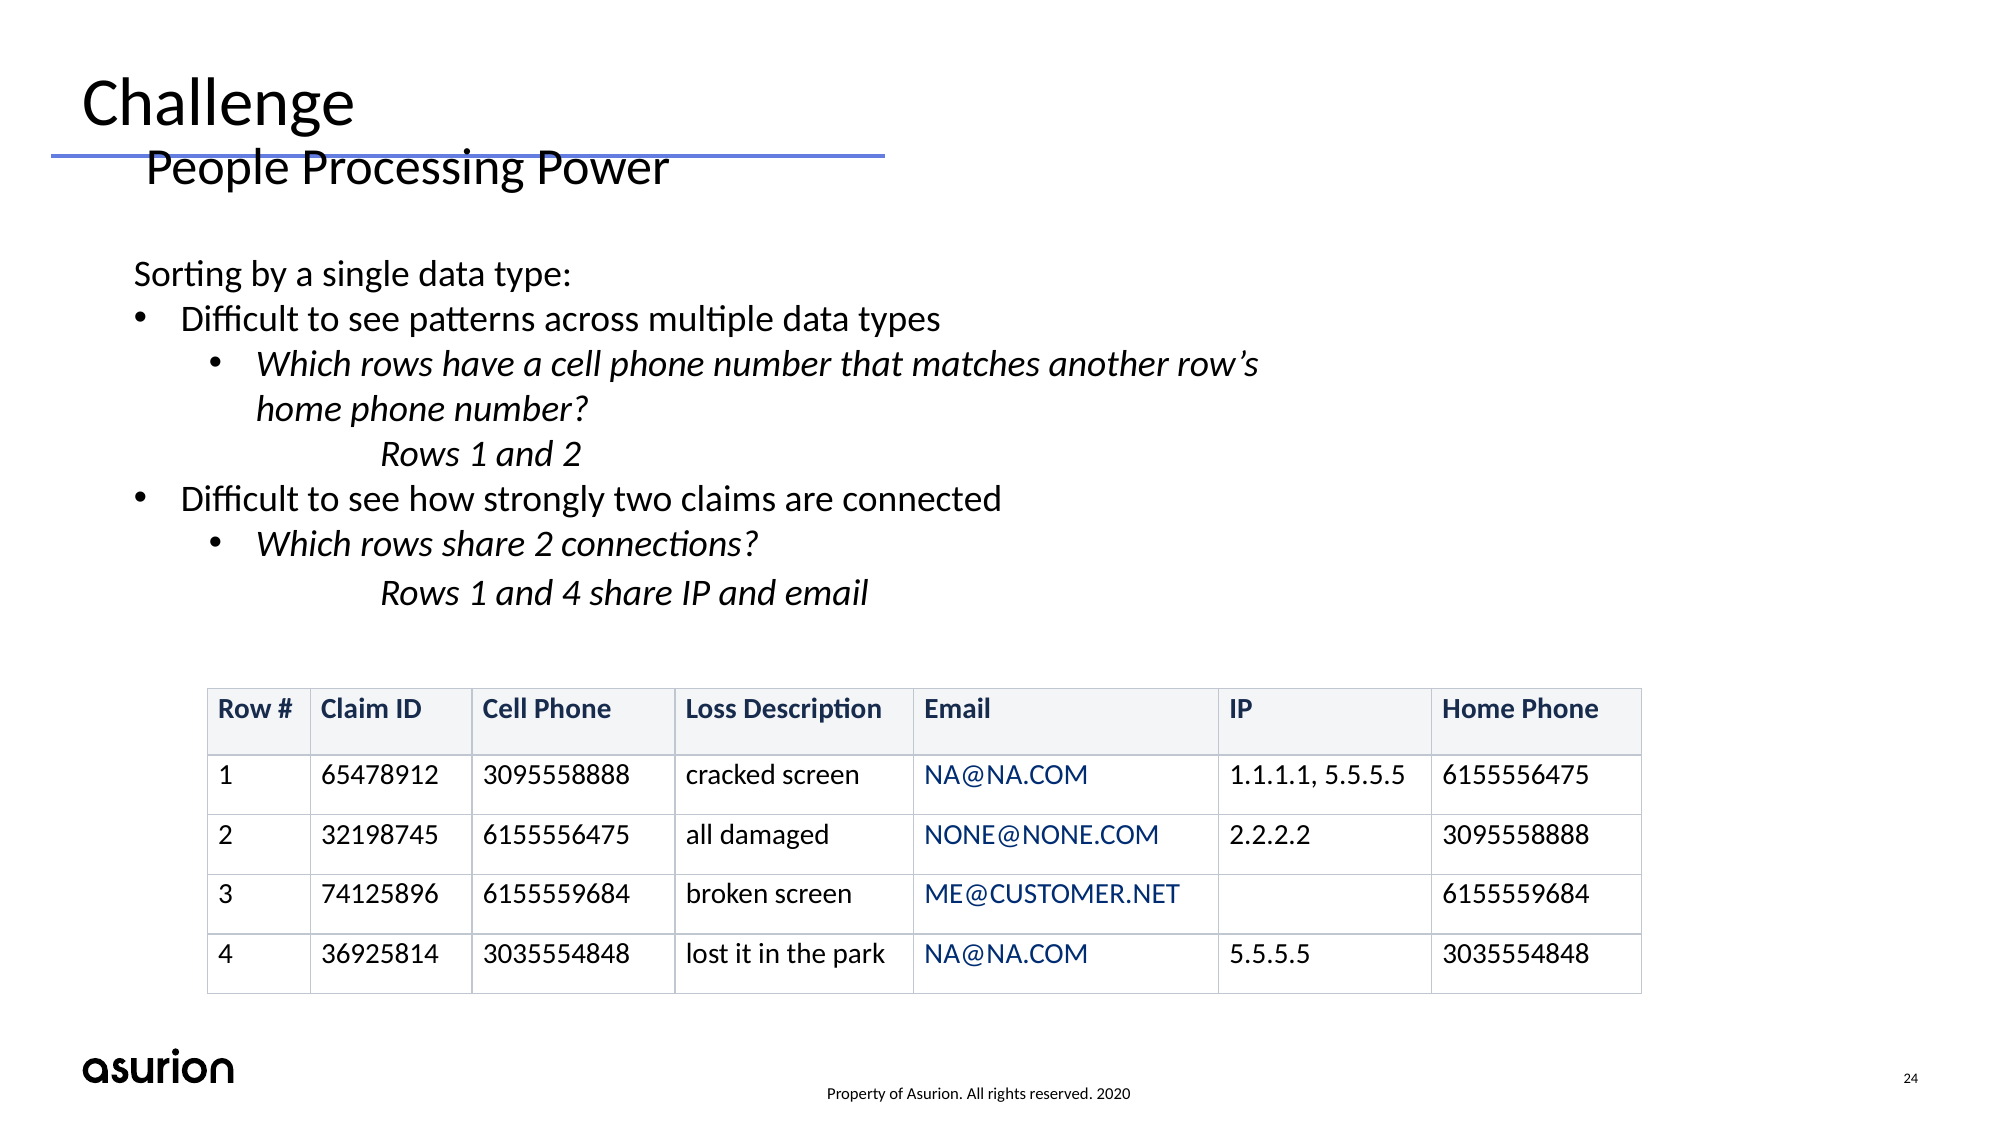

Challenge
     People Processing Power
Sorting by a single data type:
Difficult to see patterns across multiple data types
Which rows have a cell phone number that matches another row’s home phone number?

Difficult to see how strongly two claims are connected
Which rows share 2 connections?
Rows 1 and 2​
Rows 1 and 4 share IP and email
| Row # | Claim ID | Cell Phone | Loss Description | Email | IP | Home Phone |
| --- | --- | --- | --- | --- | --- | --- |
| 1 | 65478912 | 3095558888 | cracked screen | NA@NA.COM | 1.1.1.1, 5.5.5.5 | 6155556475 |
| 2 | 32198745 | 6155556475 | all damaged | NONE@NONE.COM | 2.2.2.2 | 3095558888 |
| 3 | 74125896 | 6155559684 | broken screen | ME@CUSTOMER.NET |  | 6155559684 |
| 4 | 36925814 | 3035554848 | lost it in the park | NA@NA.COM | 5.5.5.5 | 3035554848 |
24